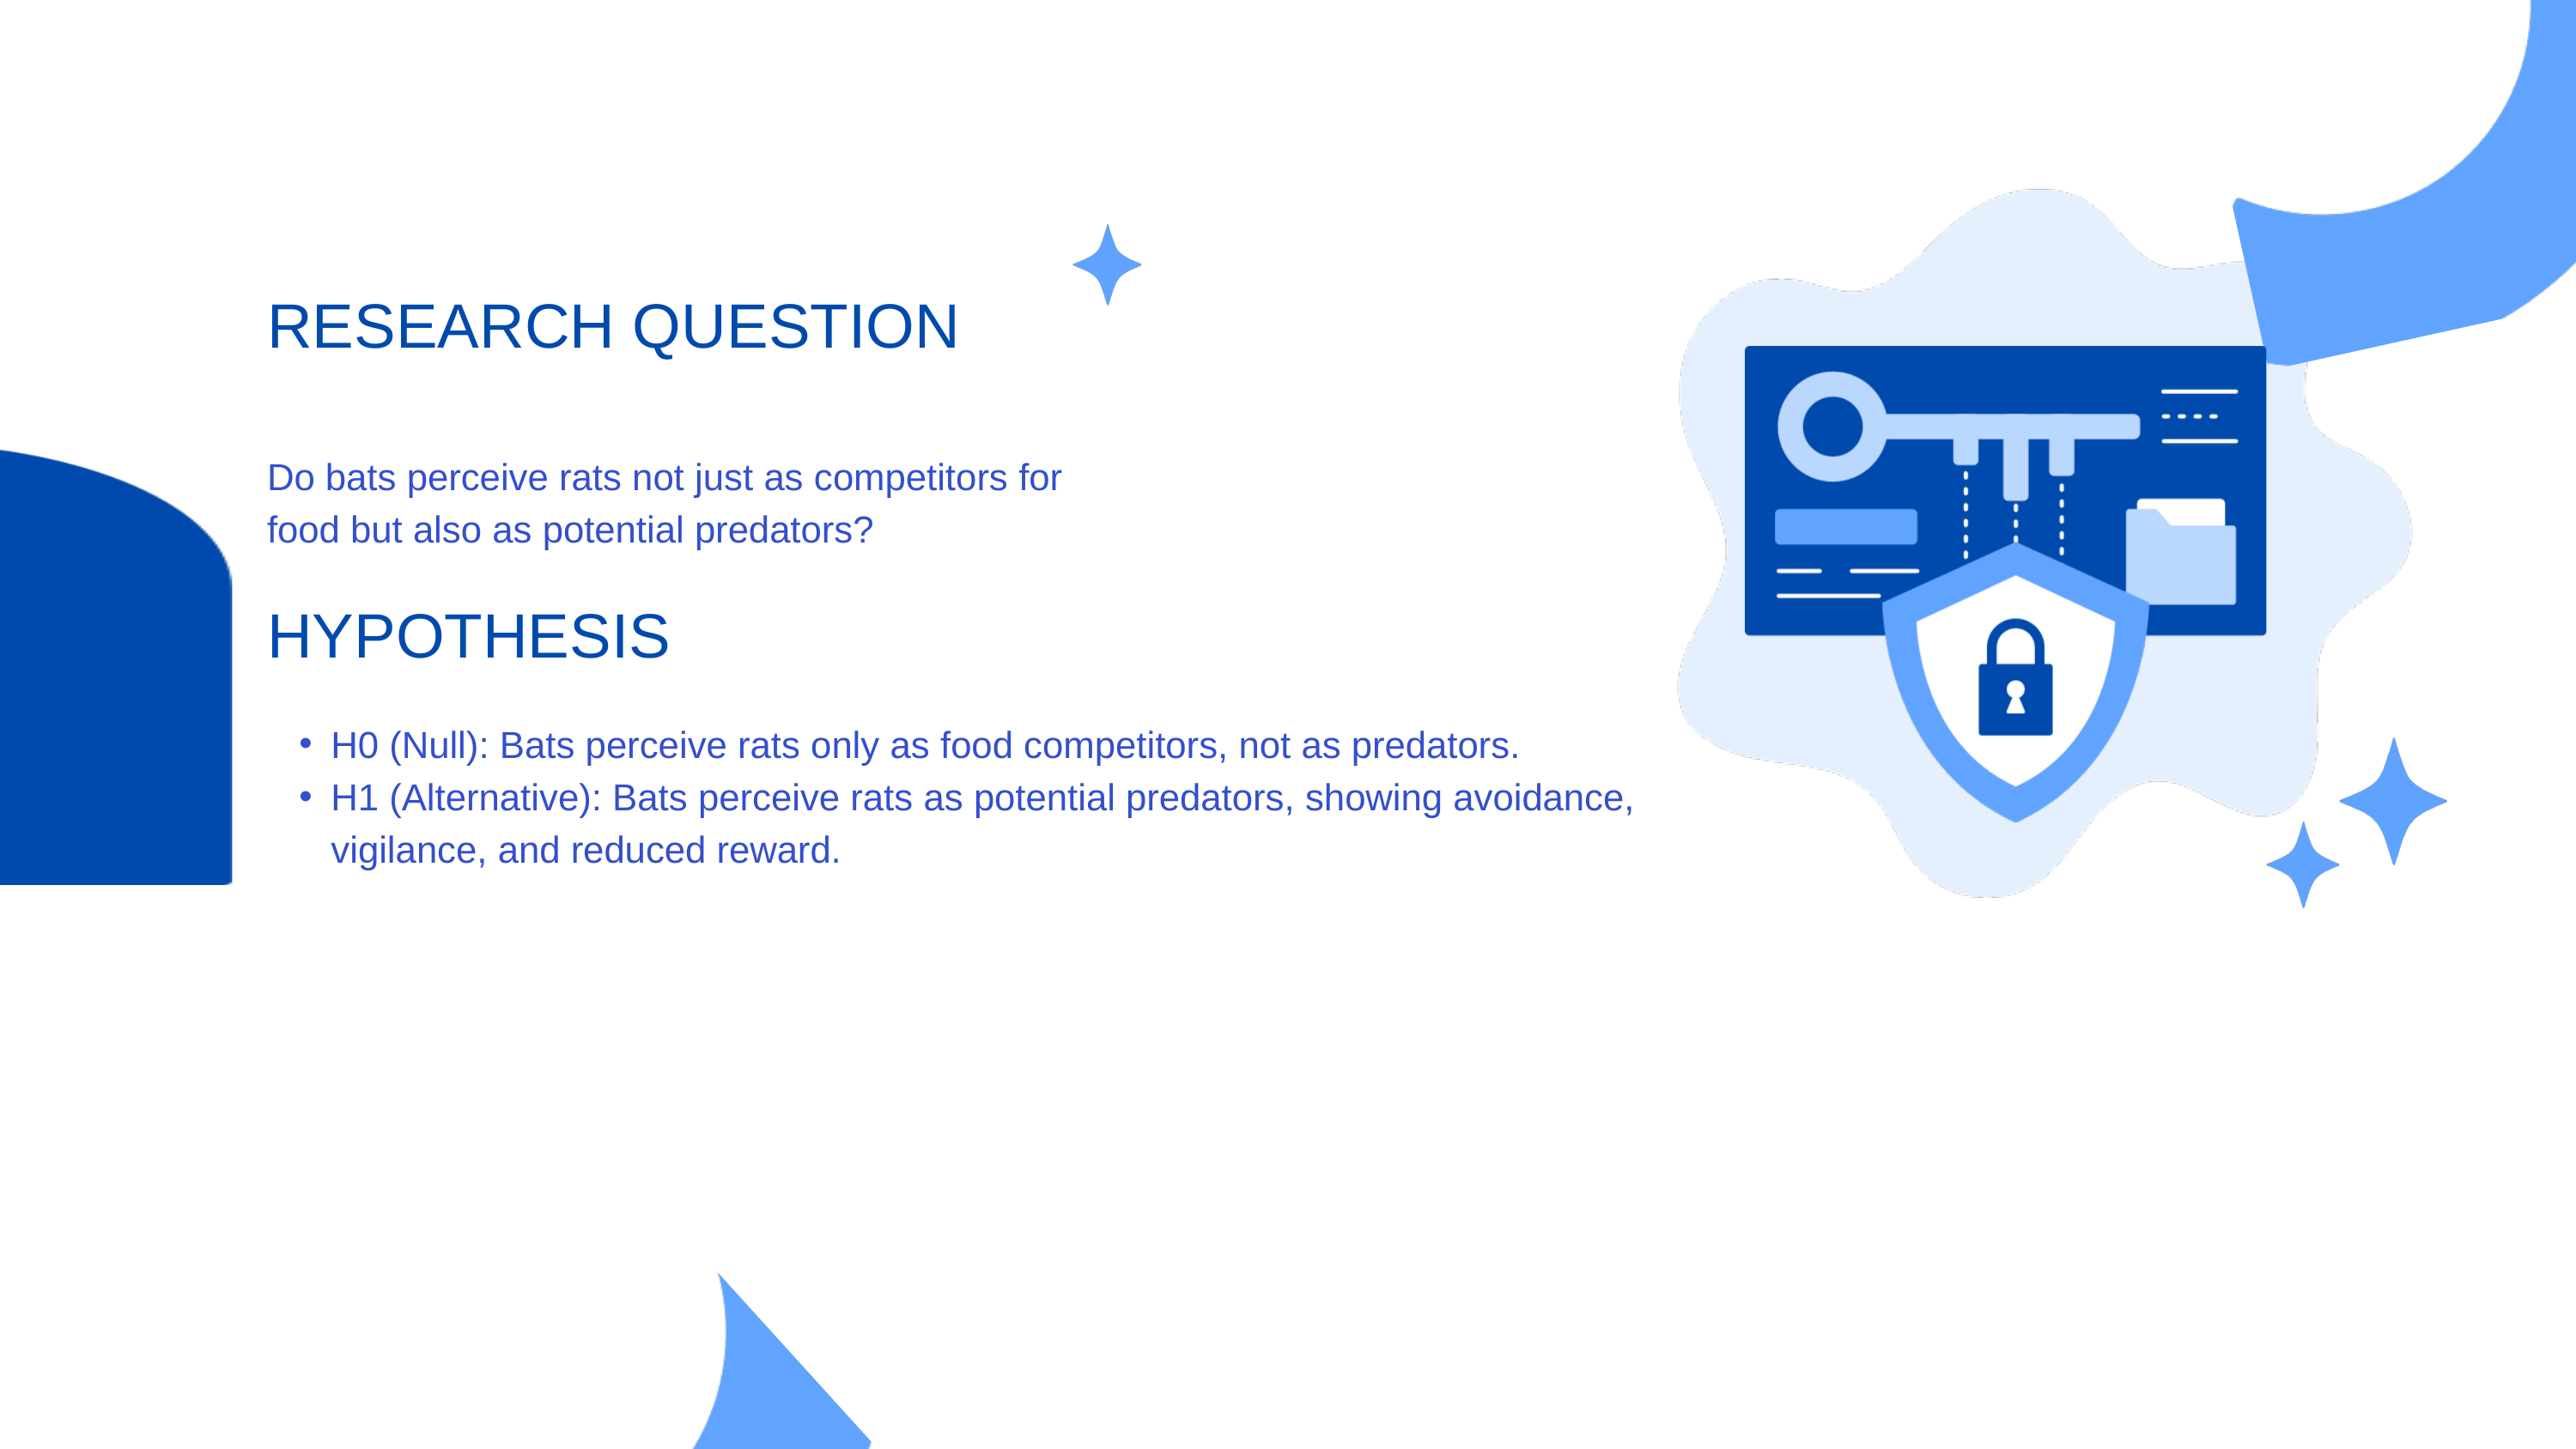

RESEARCH QUESTION

Do bats perceive rats not just as competitors for food but also as potential predators?
HYPOTHESIS
H0 (Null): Bats perceive rats only as food competitors, not as predators.
H1 (Alternative): Bats perceive rats as potential predators, showing avoidance, vigilance, and reduced reward.